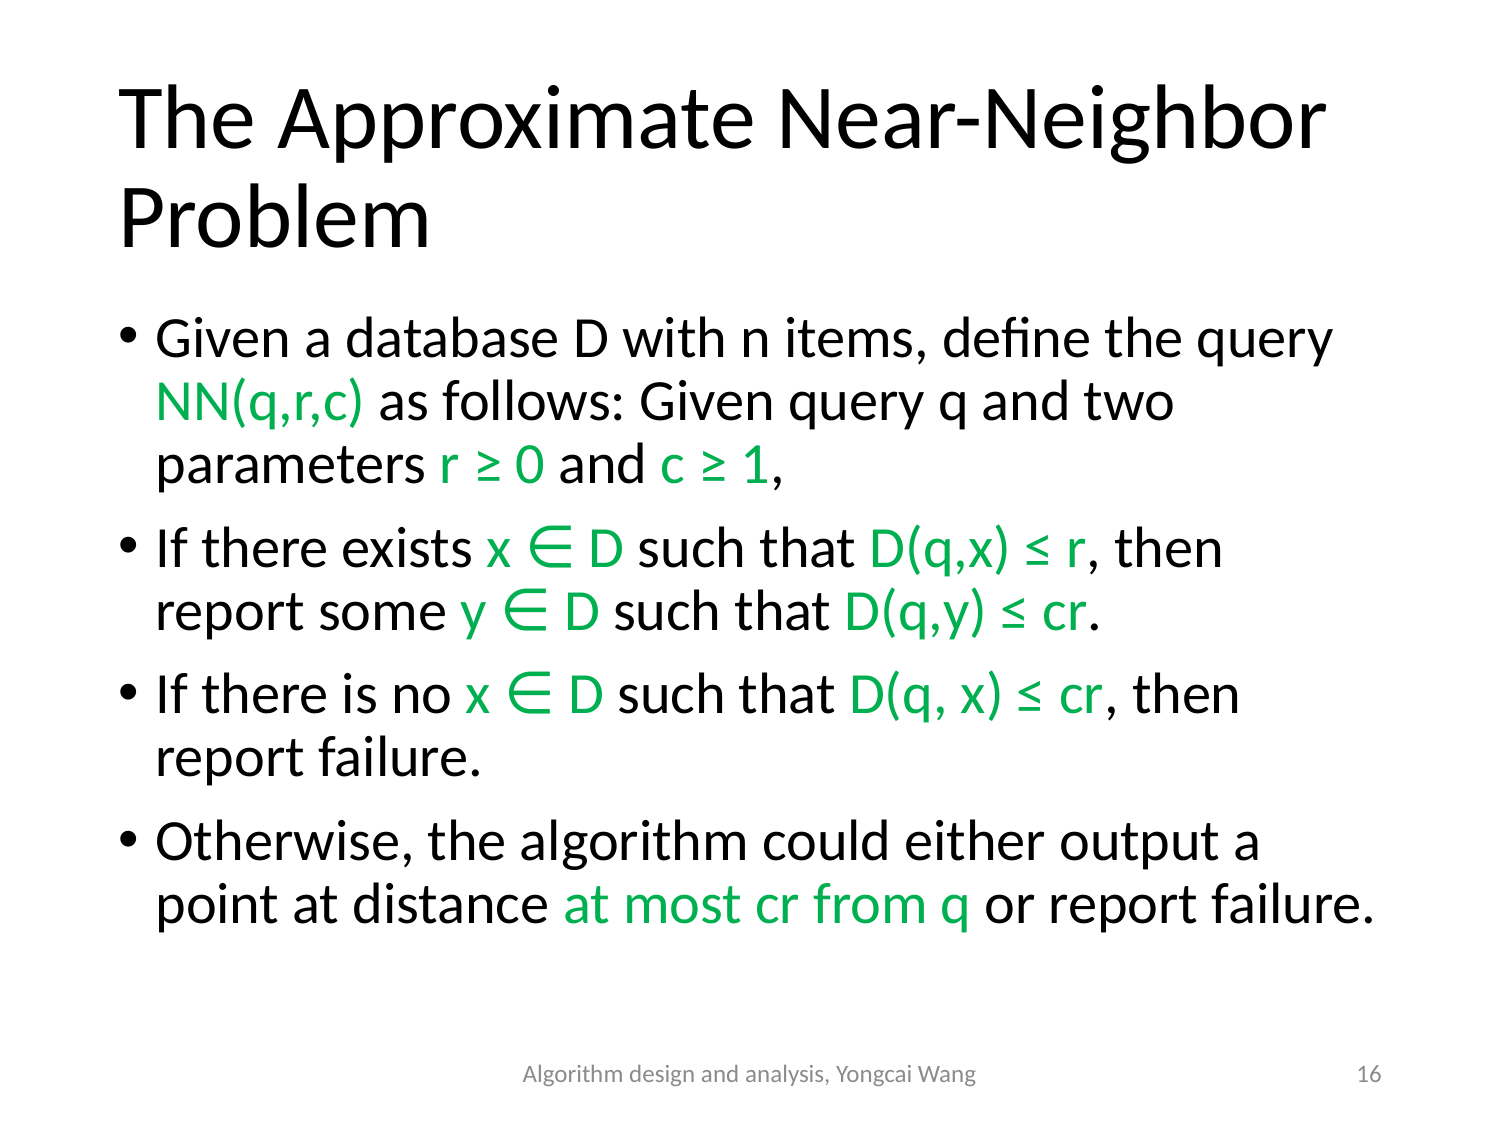

# The Approximate Near-Neighbor Problem
Given a database D with n items, define the query NN(q,r,c) as follows: Given query q and two parameters r ≥ 0 and c ≥ 1,
If there exists x ∈ D such that D(q,x) ≤ r, then report some y ∈ D such that D(q,y) ≤ cr.
If there is no x ∈ D such that D(q, x) ≤ cr, then report failure.
Otherwise, the algorithm could either output a point at distance at most cr from q or report failure.

Algorithm design and analysis, Yongcai Wang
16